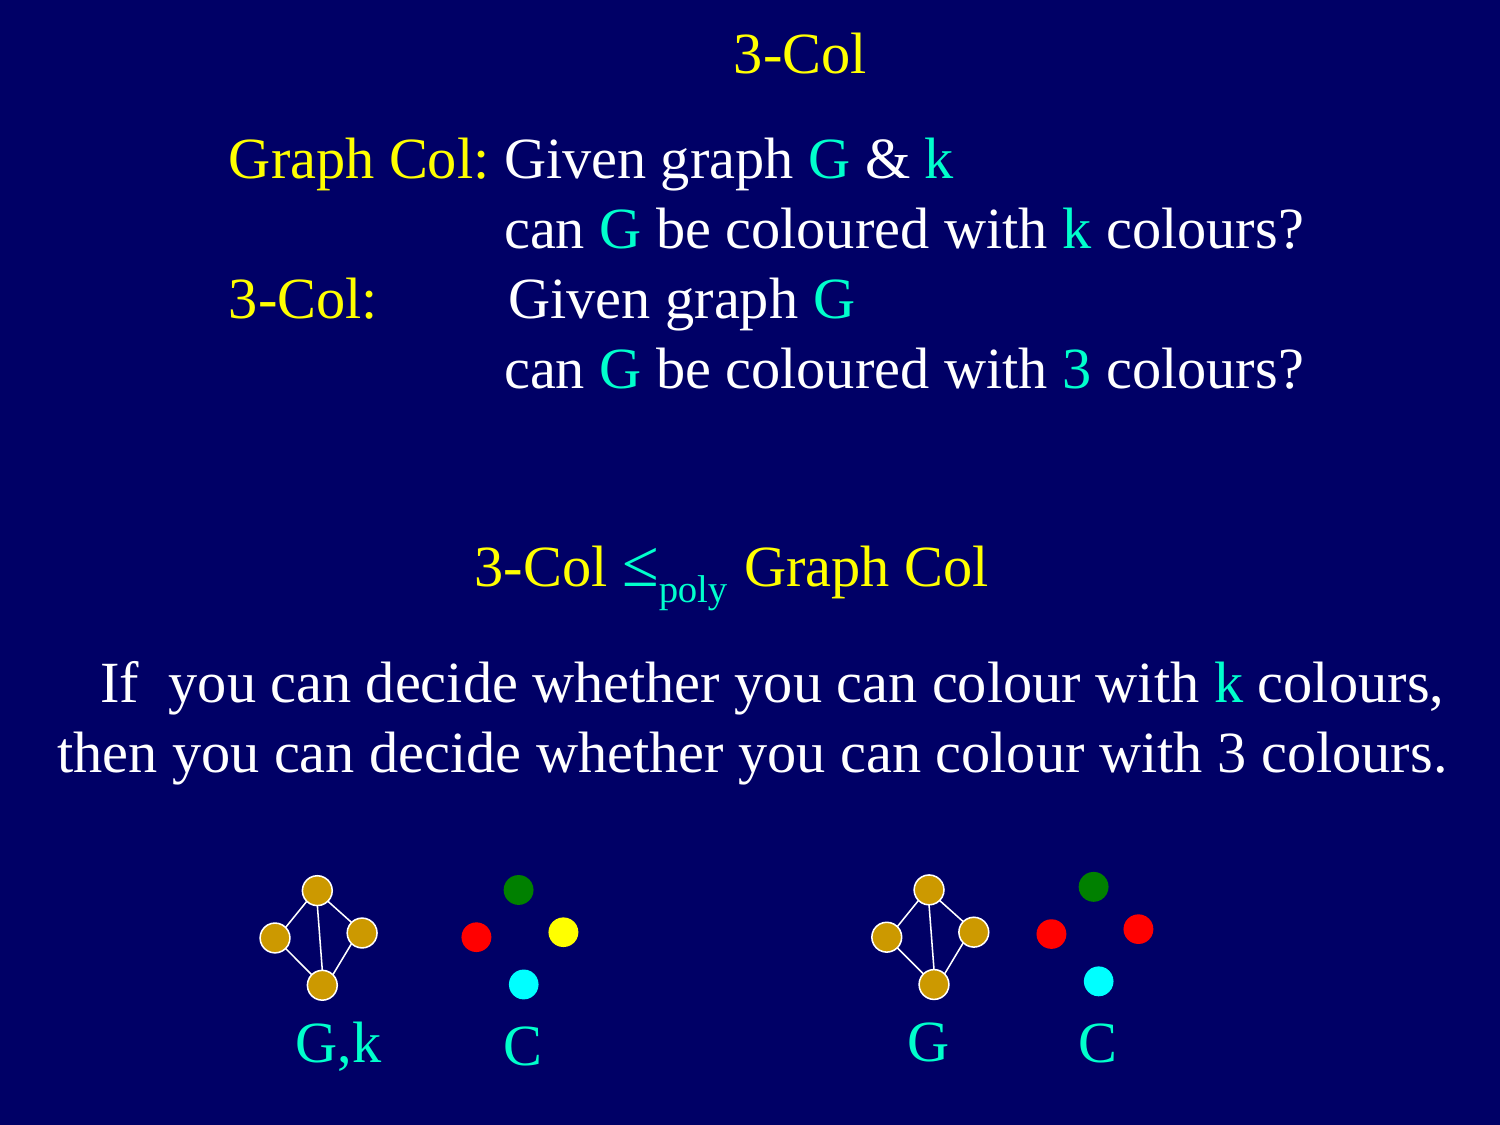

3-Col
Graph Col: Given graph G & k
                   can G be coloured with k colours?
3-Col:         Given graph G
                   can G be coloured with 3 colours?
3-Col ≤poly Graph Col
   If  you can decide whether you can colour with k colours,
then you can decide whether you can colour with 3 colours.

C

C

G

G,k